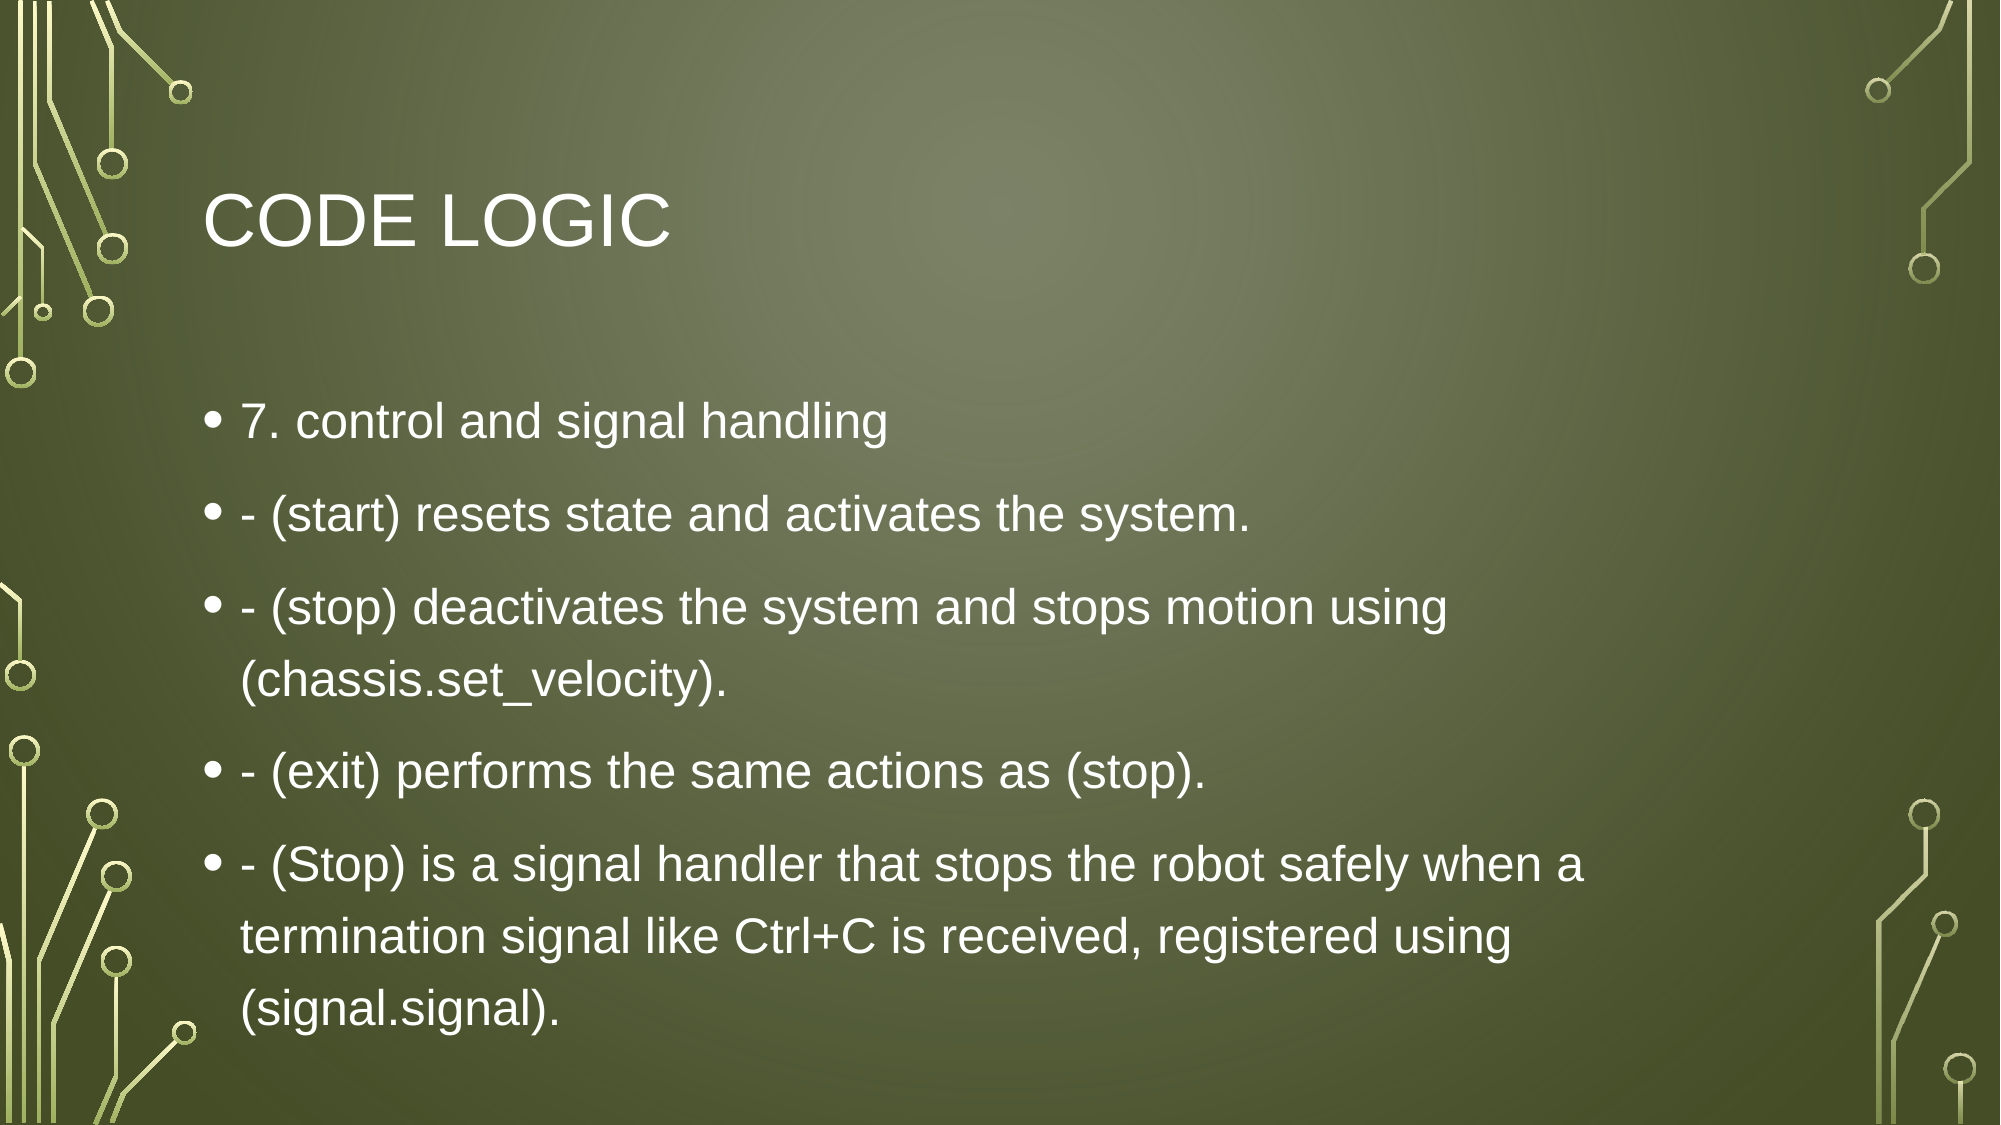

# Code Logic
7. control and signal handling
- (start) resets state and activates the system.
- (stop) deactivates the system and stops motion using (chassis.set_velocity).
- (exit) performs the same actions as (stop).
- (Stop) is a signal handler that stops the robot safely when a termination signal like Ctrl+C is received, registered using (signal.signal).